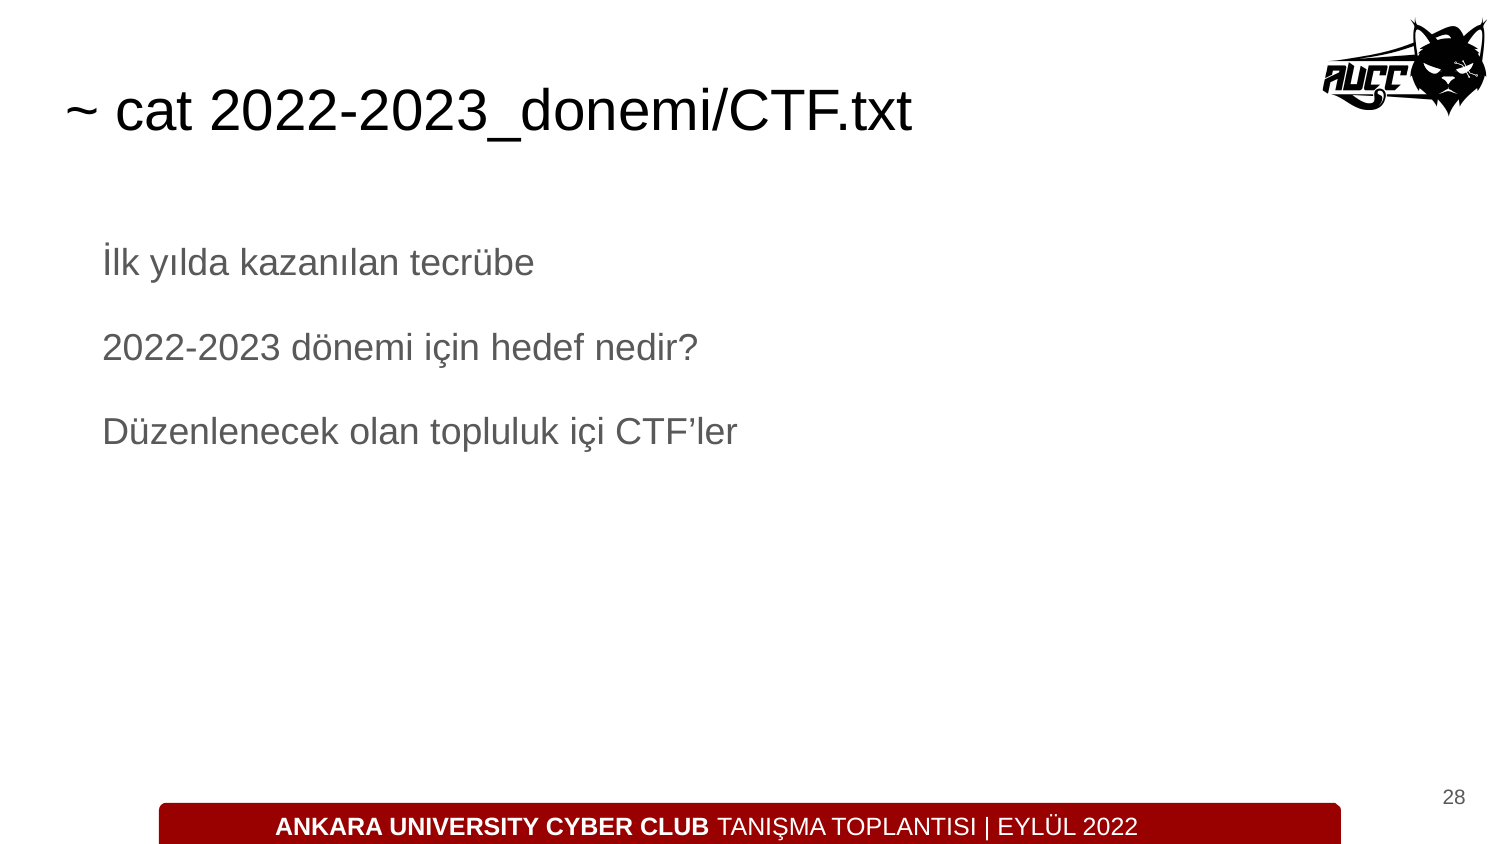

# ~ cat 2022-2023_donemi/CTF.txt
İlk yılda kazanılan tecrübe
2022-2023 dönemi için hedef nedir?  Düzenlenecek olan topluluk içi CTF’ler
28

ANKARA UNIVERSITY CYBER CLUB TANIŞMA TOPLANTISI | EYLÜL 2022
ANKARA UNIVERSITY CYBER CLUB TANISMA TOPLANTISI | EKIM 2017